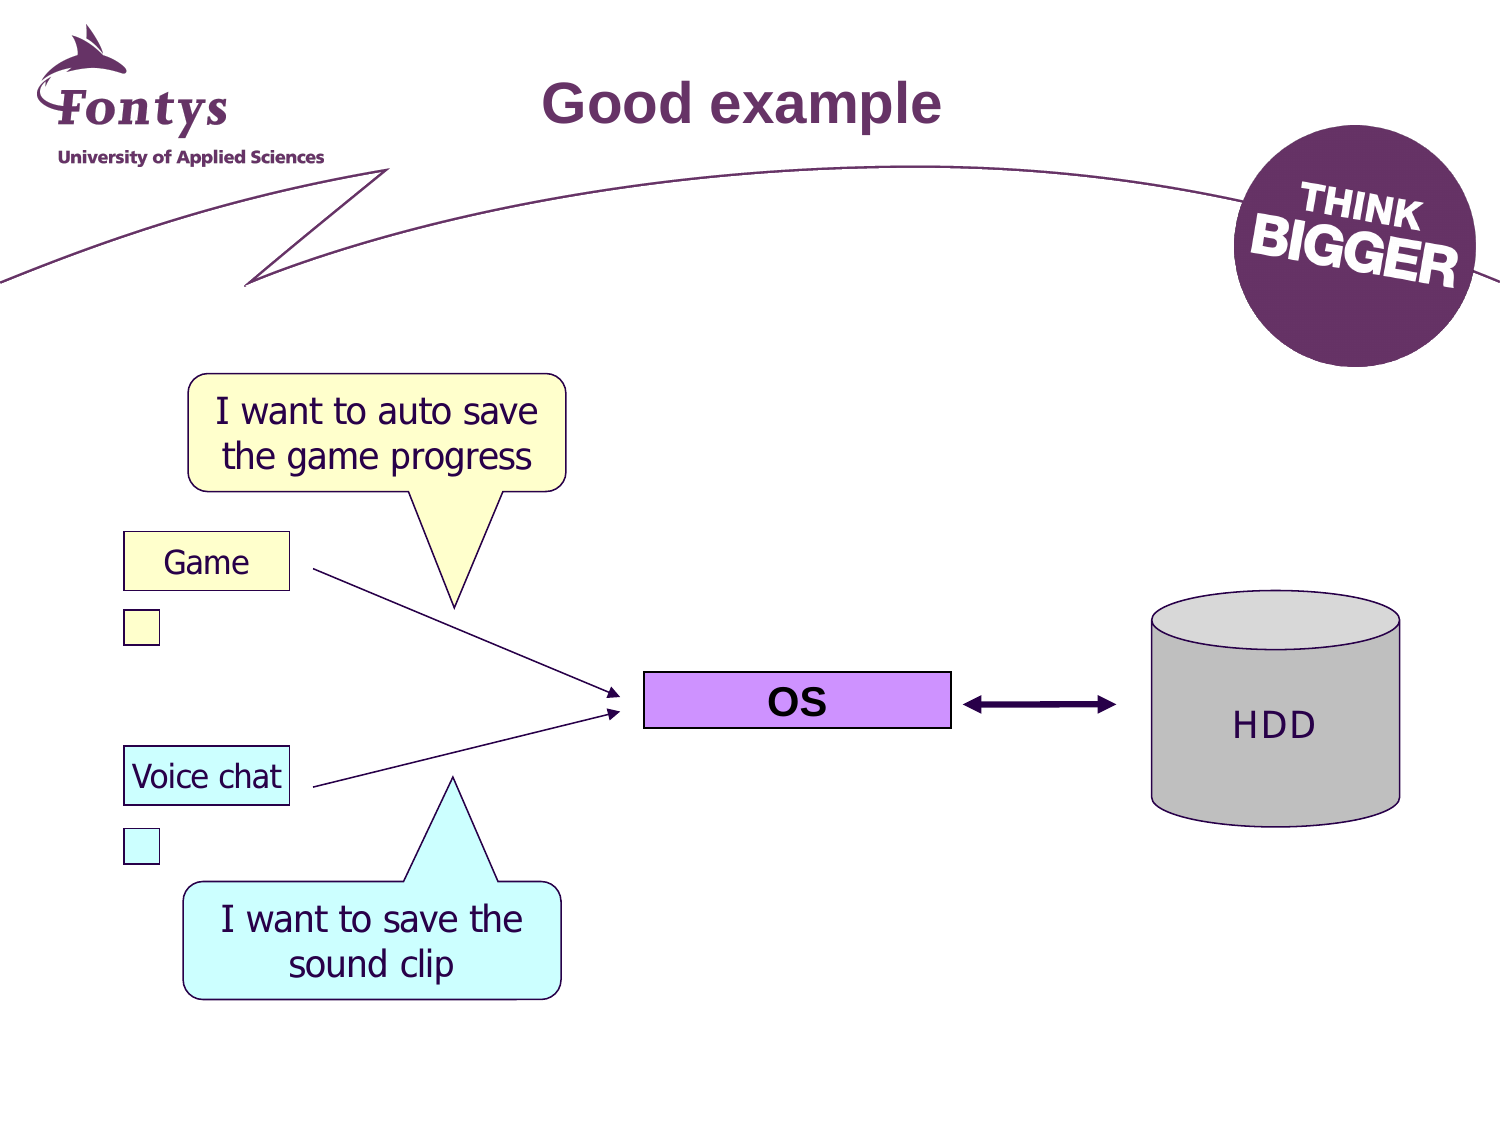

# Good example
I want to auto save the game progress

Game

HDD

OS

Voice chat

I want to save the sound clip